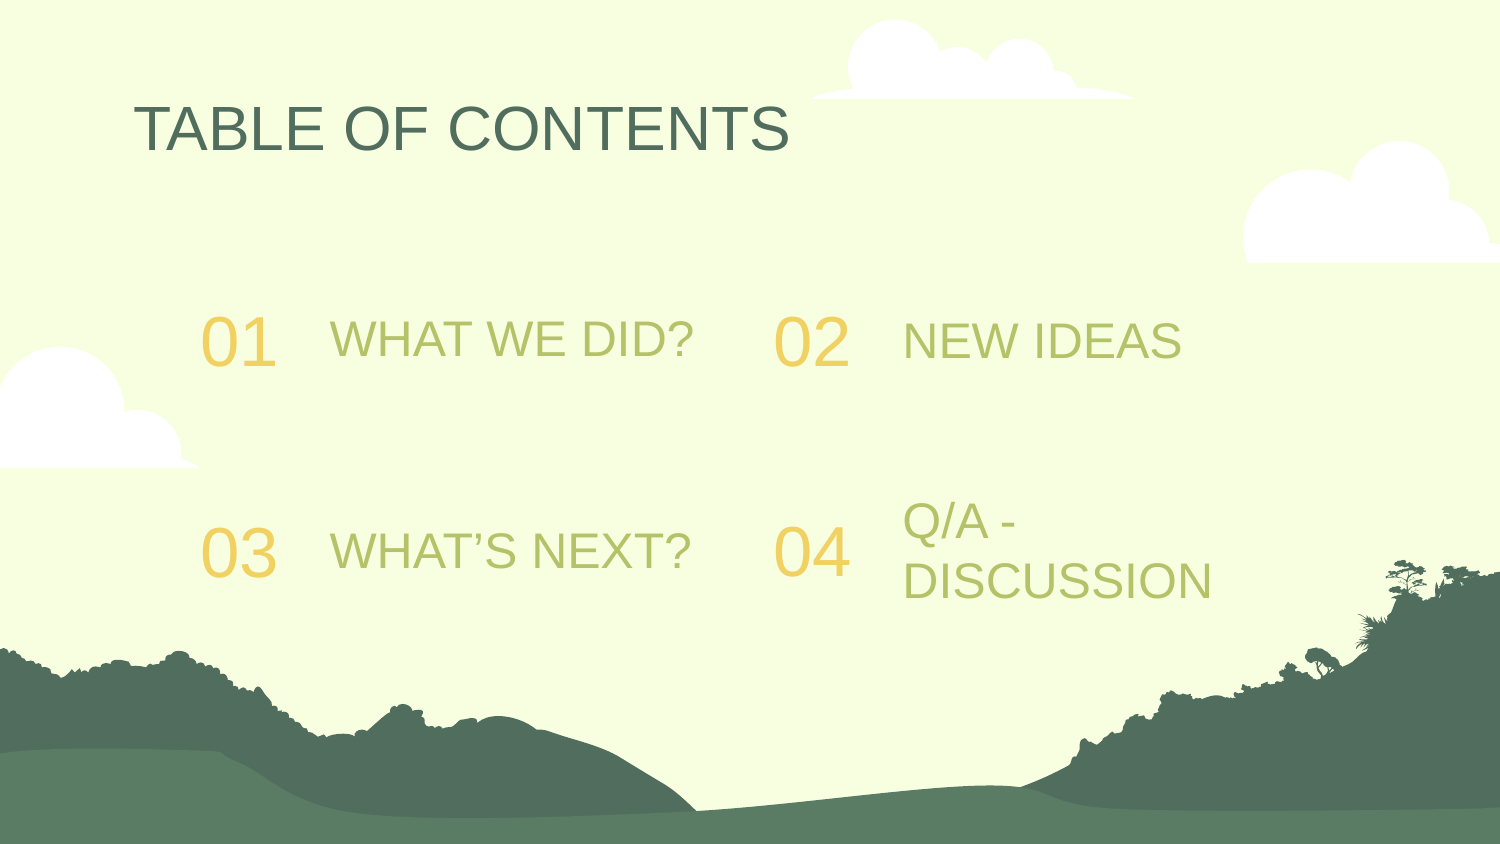

TABLE OF CONTENTS
# WHAT WE DID?
NEW IDEAS
01
02
WHAT’S NEXT?
Q/A - DISCUSSION
04
03